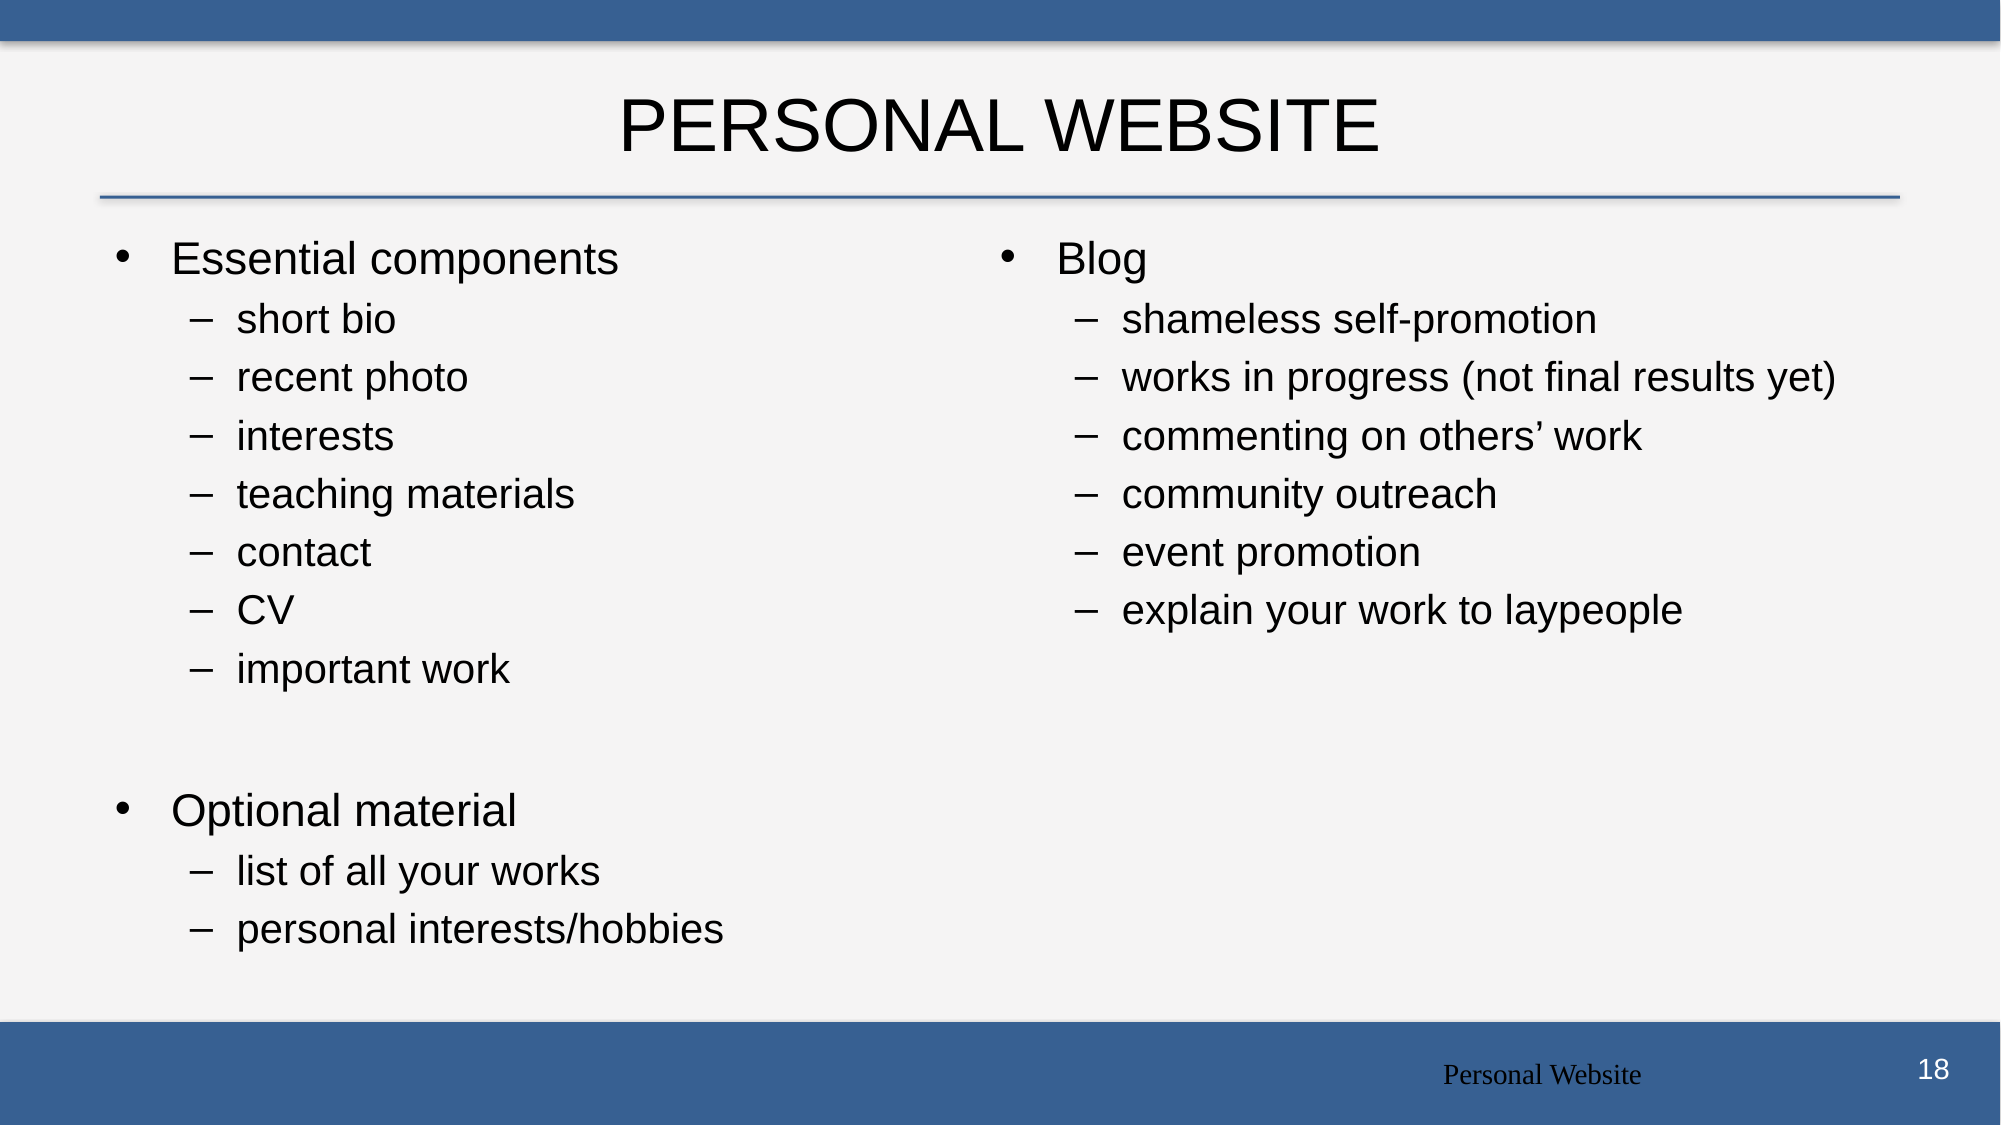

# Personal Website
Essential components
short bio
recent photo
interests
teaching materials
contact
CV
important work

Optional material
list of all your works
personal interests/hobbies
Blog
shameless self-promotion
works in progress (not final results yet)
commenting on others’ work
community outreach
event promotion
explain your work to laypeople

Personal Website
18